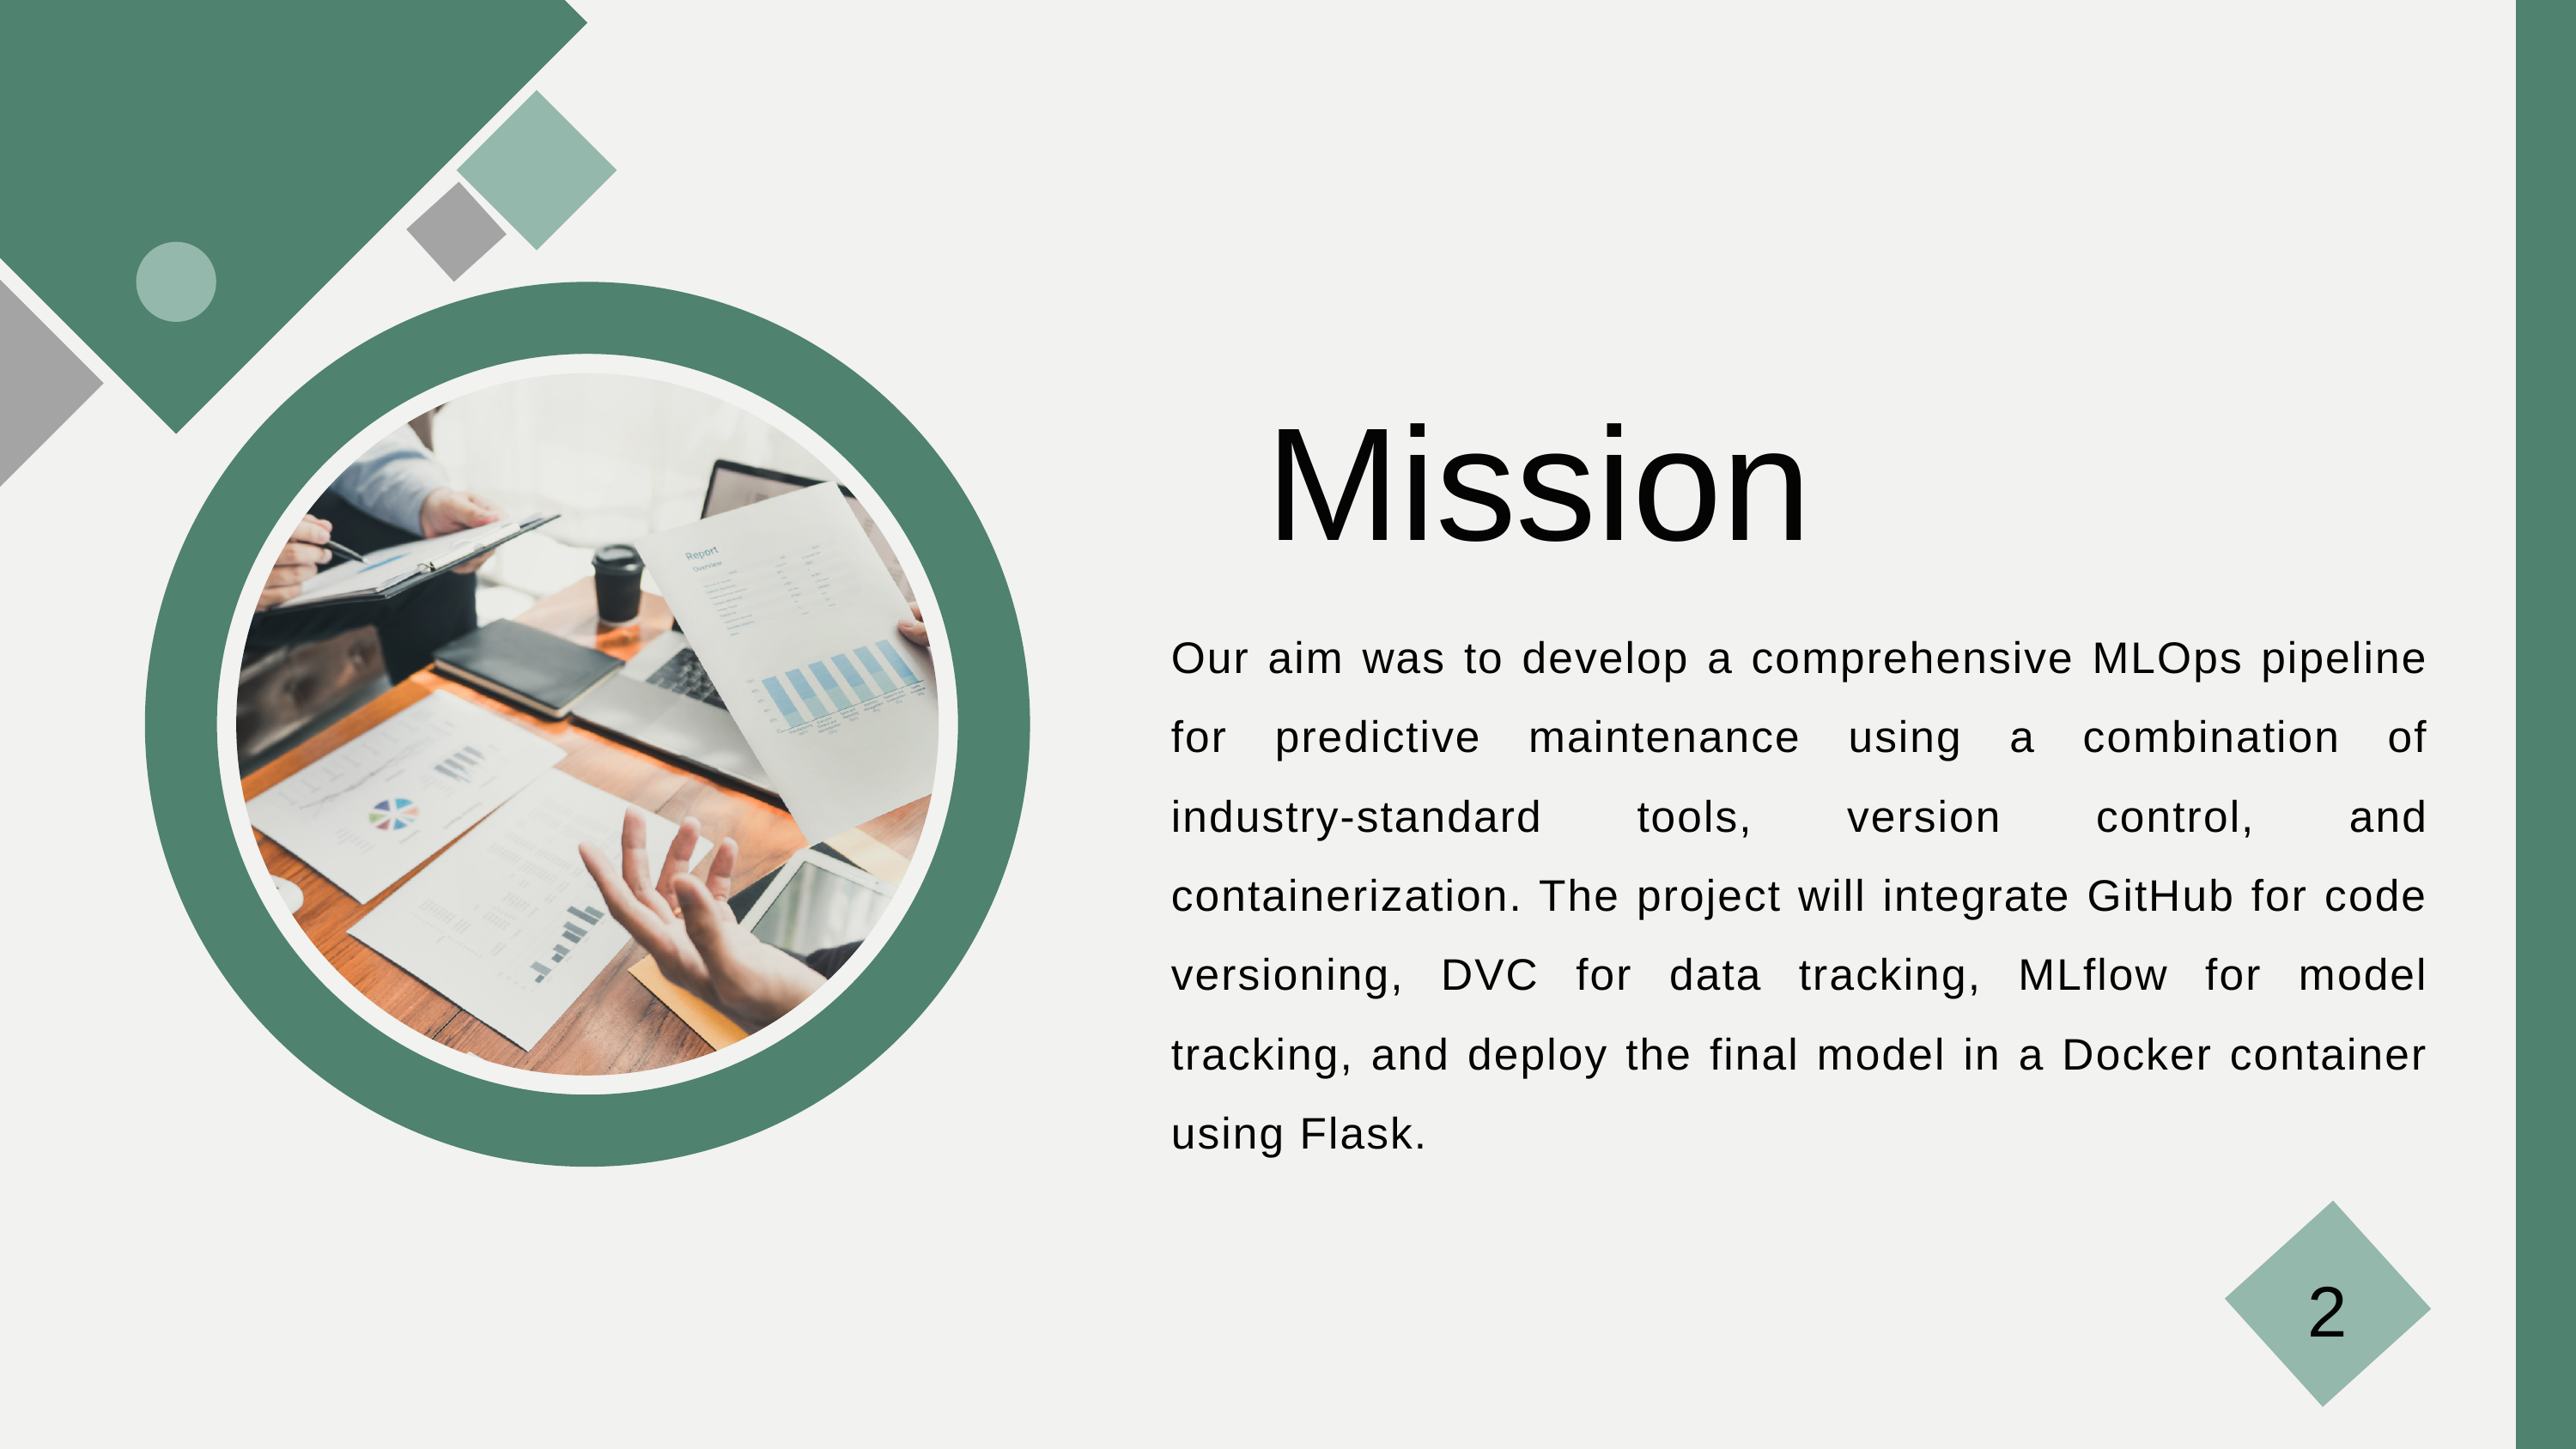

Mission
Our aim was to develop a comprehensive MLOps pipeline for predictive maintenance using a combination of industry-standard tools, version control, and containerization. The project will integrate GitHub for code versioning, DVC for data tracking, MLflow for model tracking, and deploy the final model in a Docker container using Flask.

2